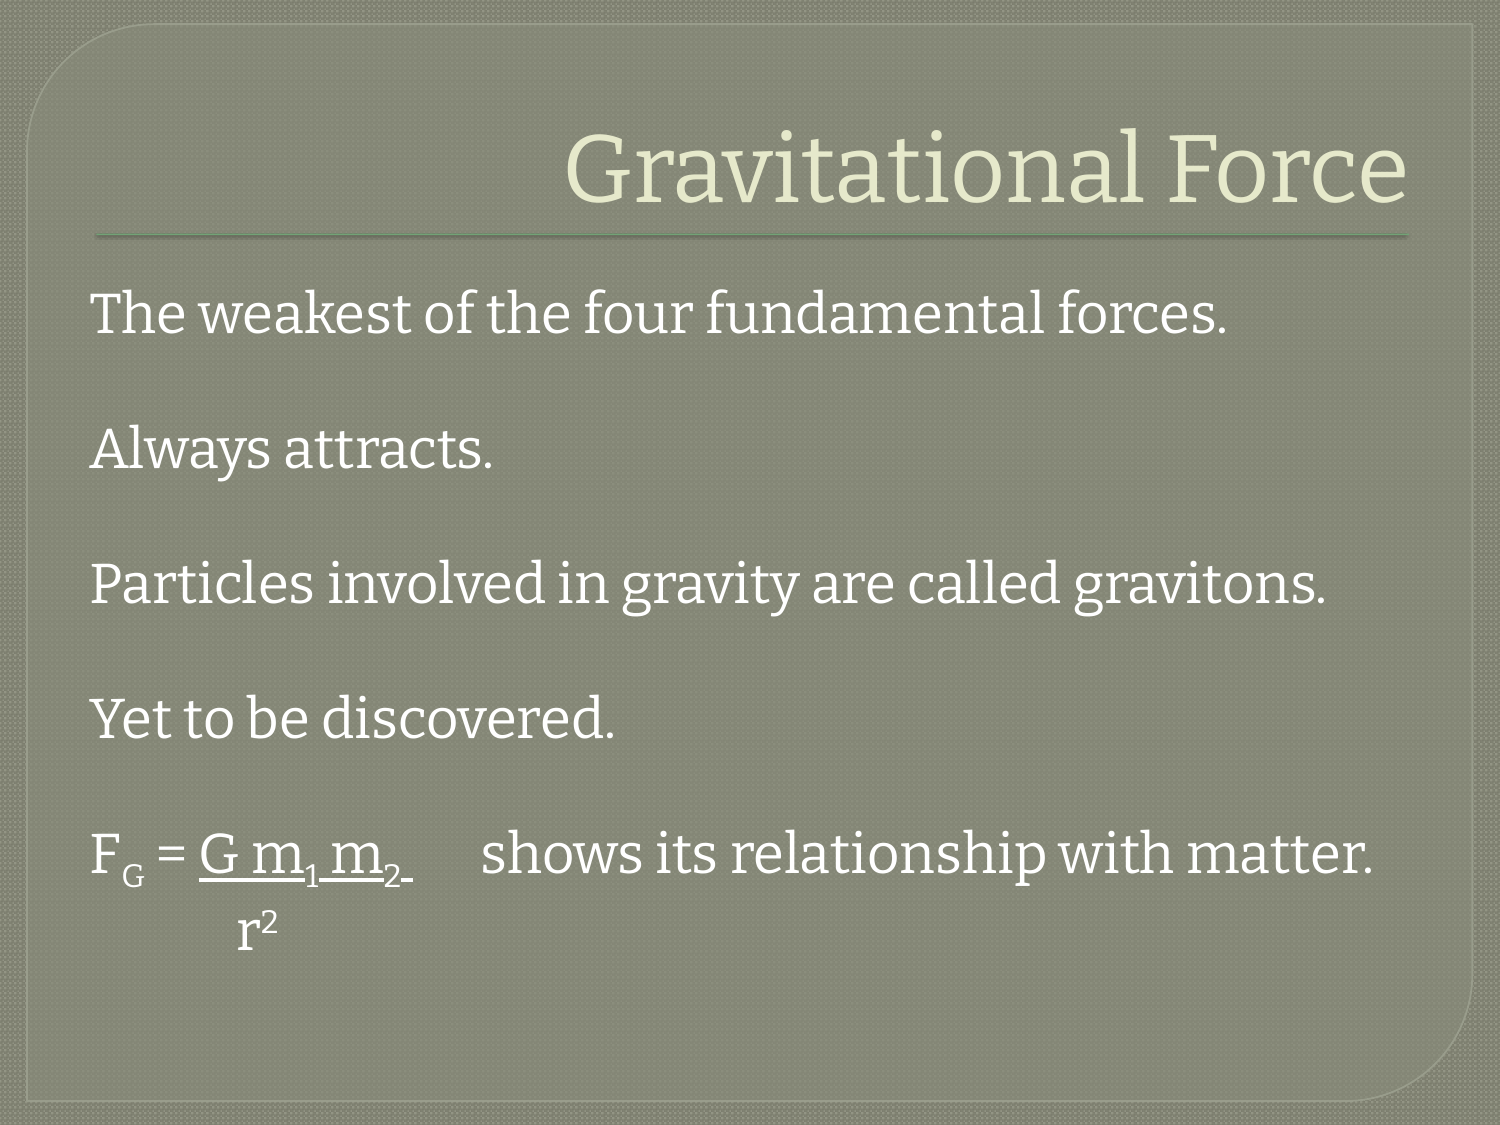

# Gravitational Force
The weakest of the four fundamental forces.

Always attracts.

Particles involved in gravity are called gravitons.

Yet to be discovered.

FG = G m1 m2       shows its relationship with matter.
             r2